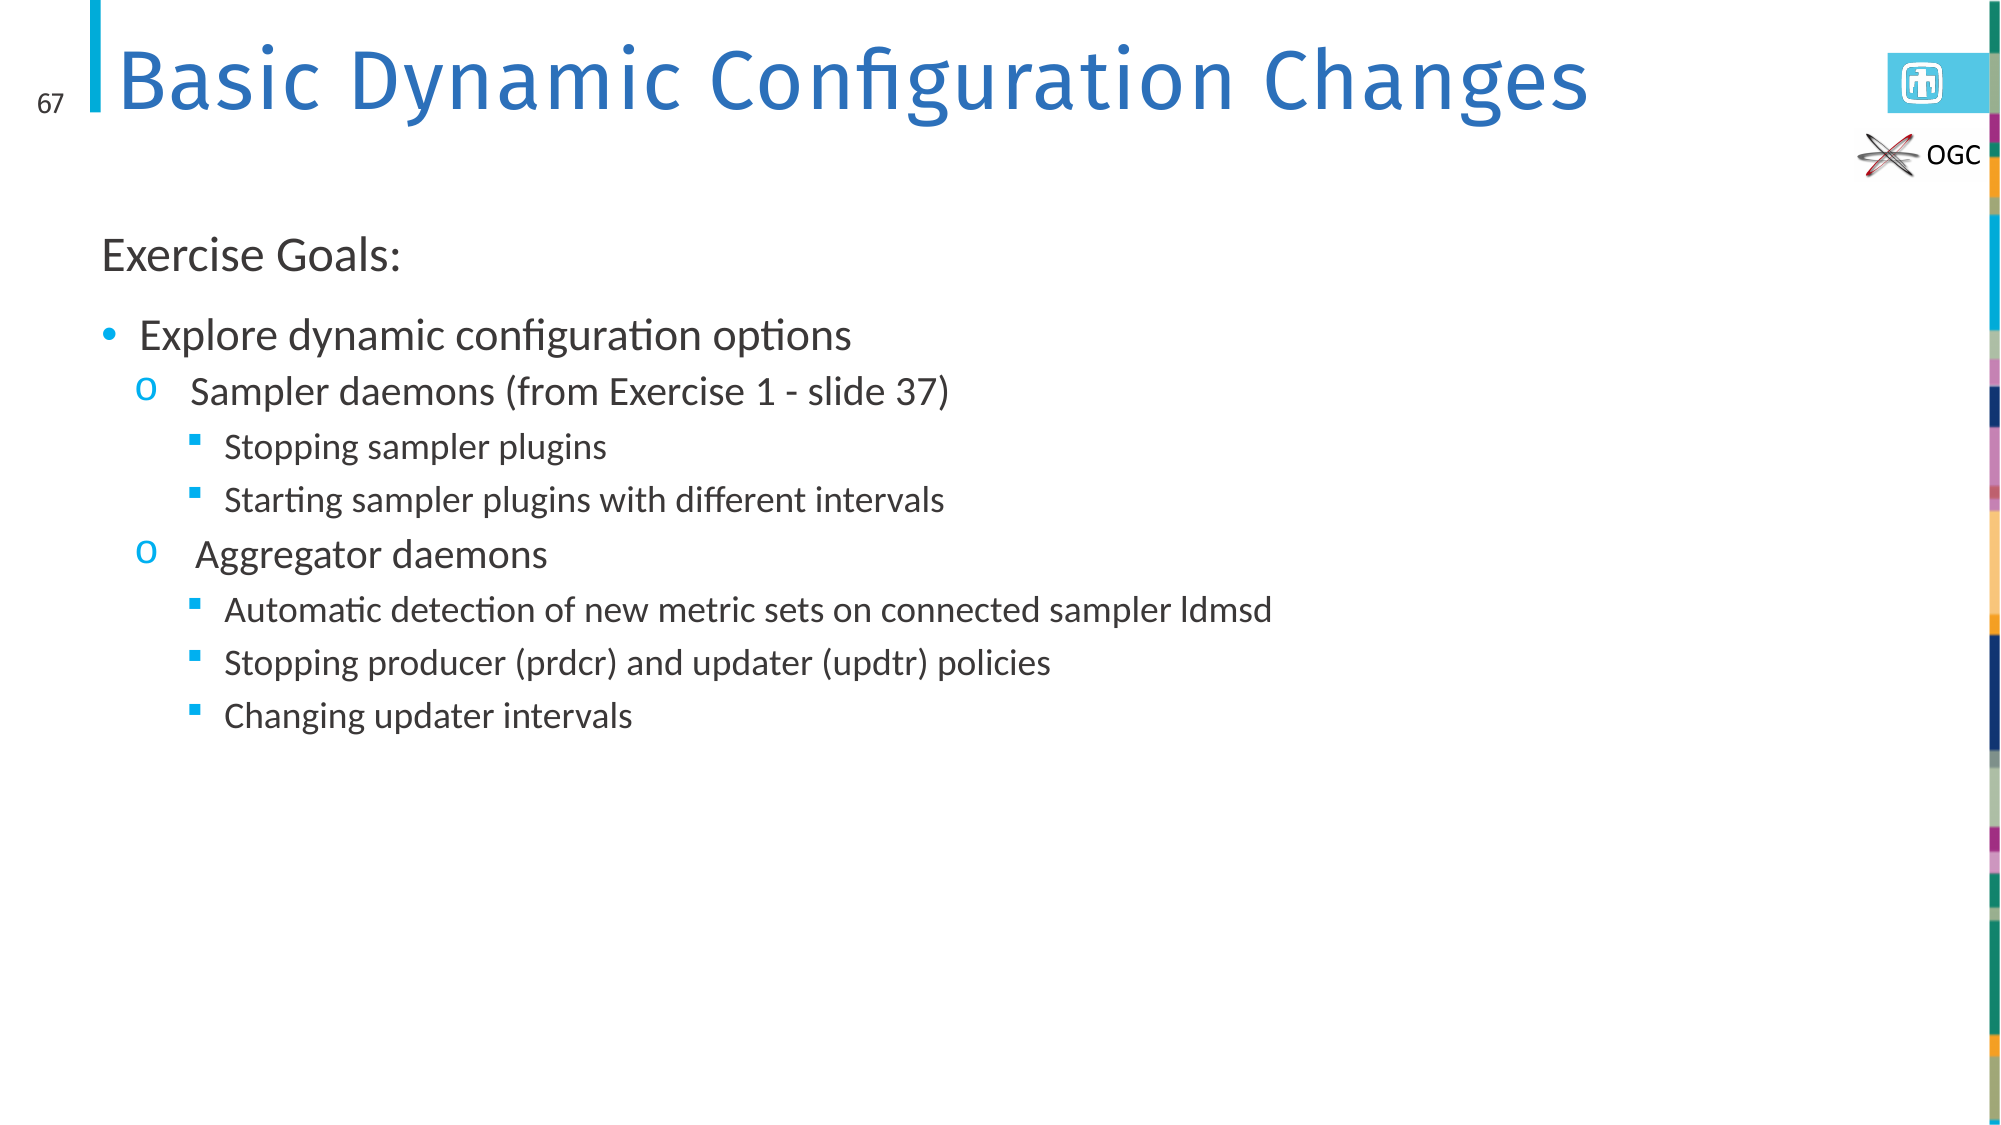

# Basic Dynamic Configuration Changes
67
Exercise Goals:
Explore dynamic configuration options
Sampler daemons (from Exercise 1 - slide 37)
Stopping sampler plugins
Starting sampler plugins with different intervals
Aggregator daemons
Automatic detection of new metric sets on connected sampler ldmsd
Stopping producer (prdcr) and updater (updtr) policies
Changing updater intervals